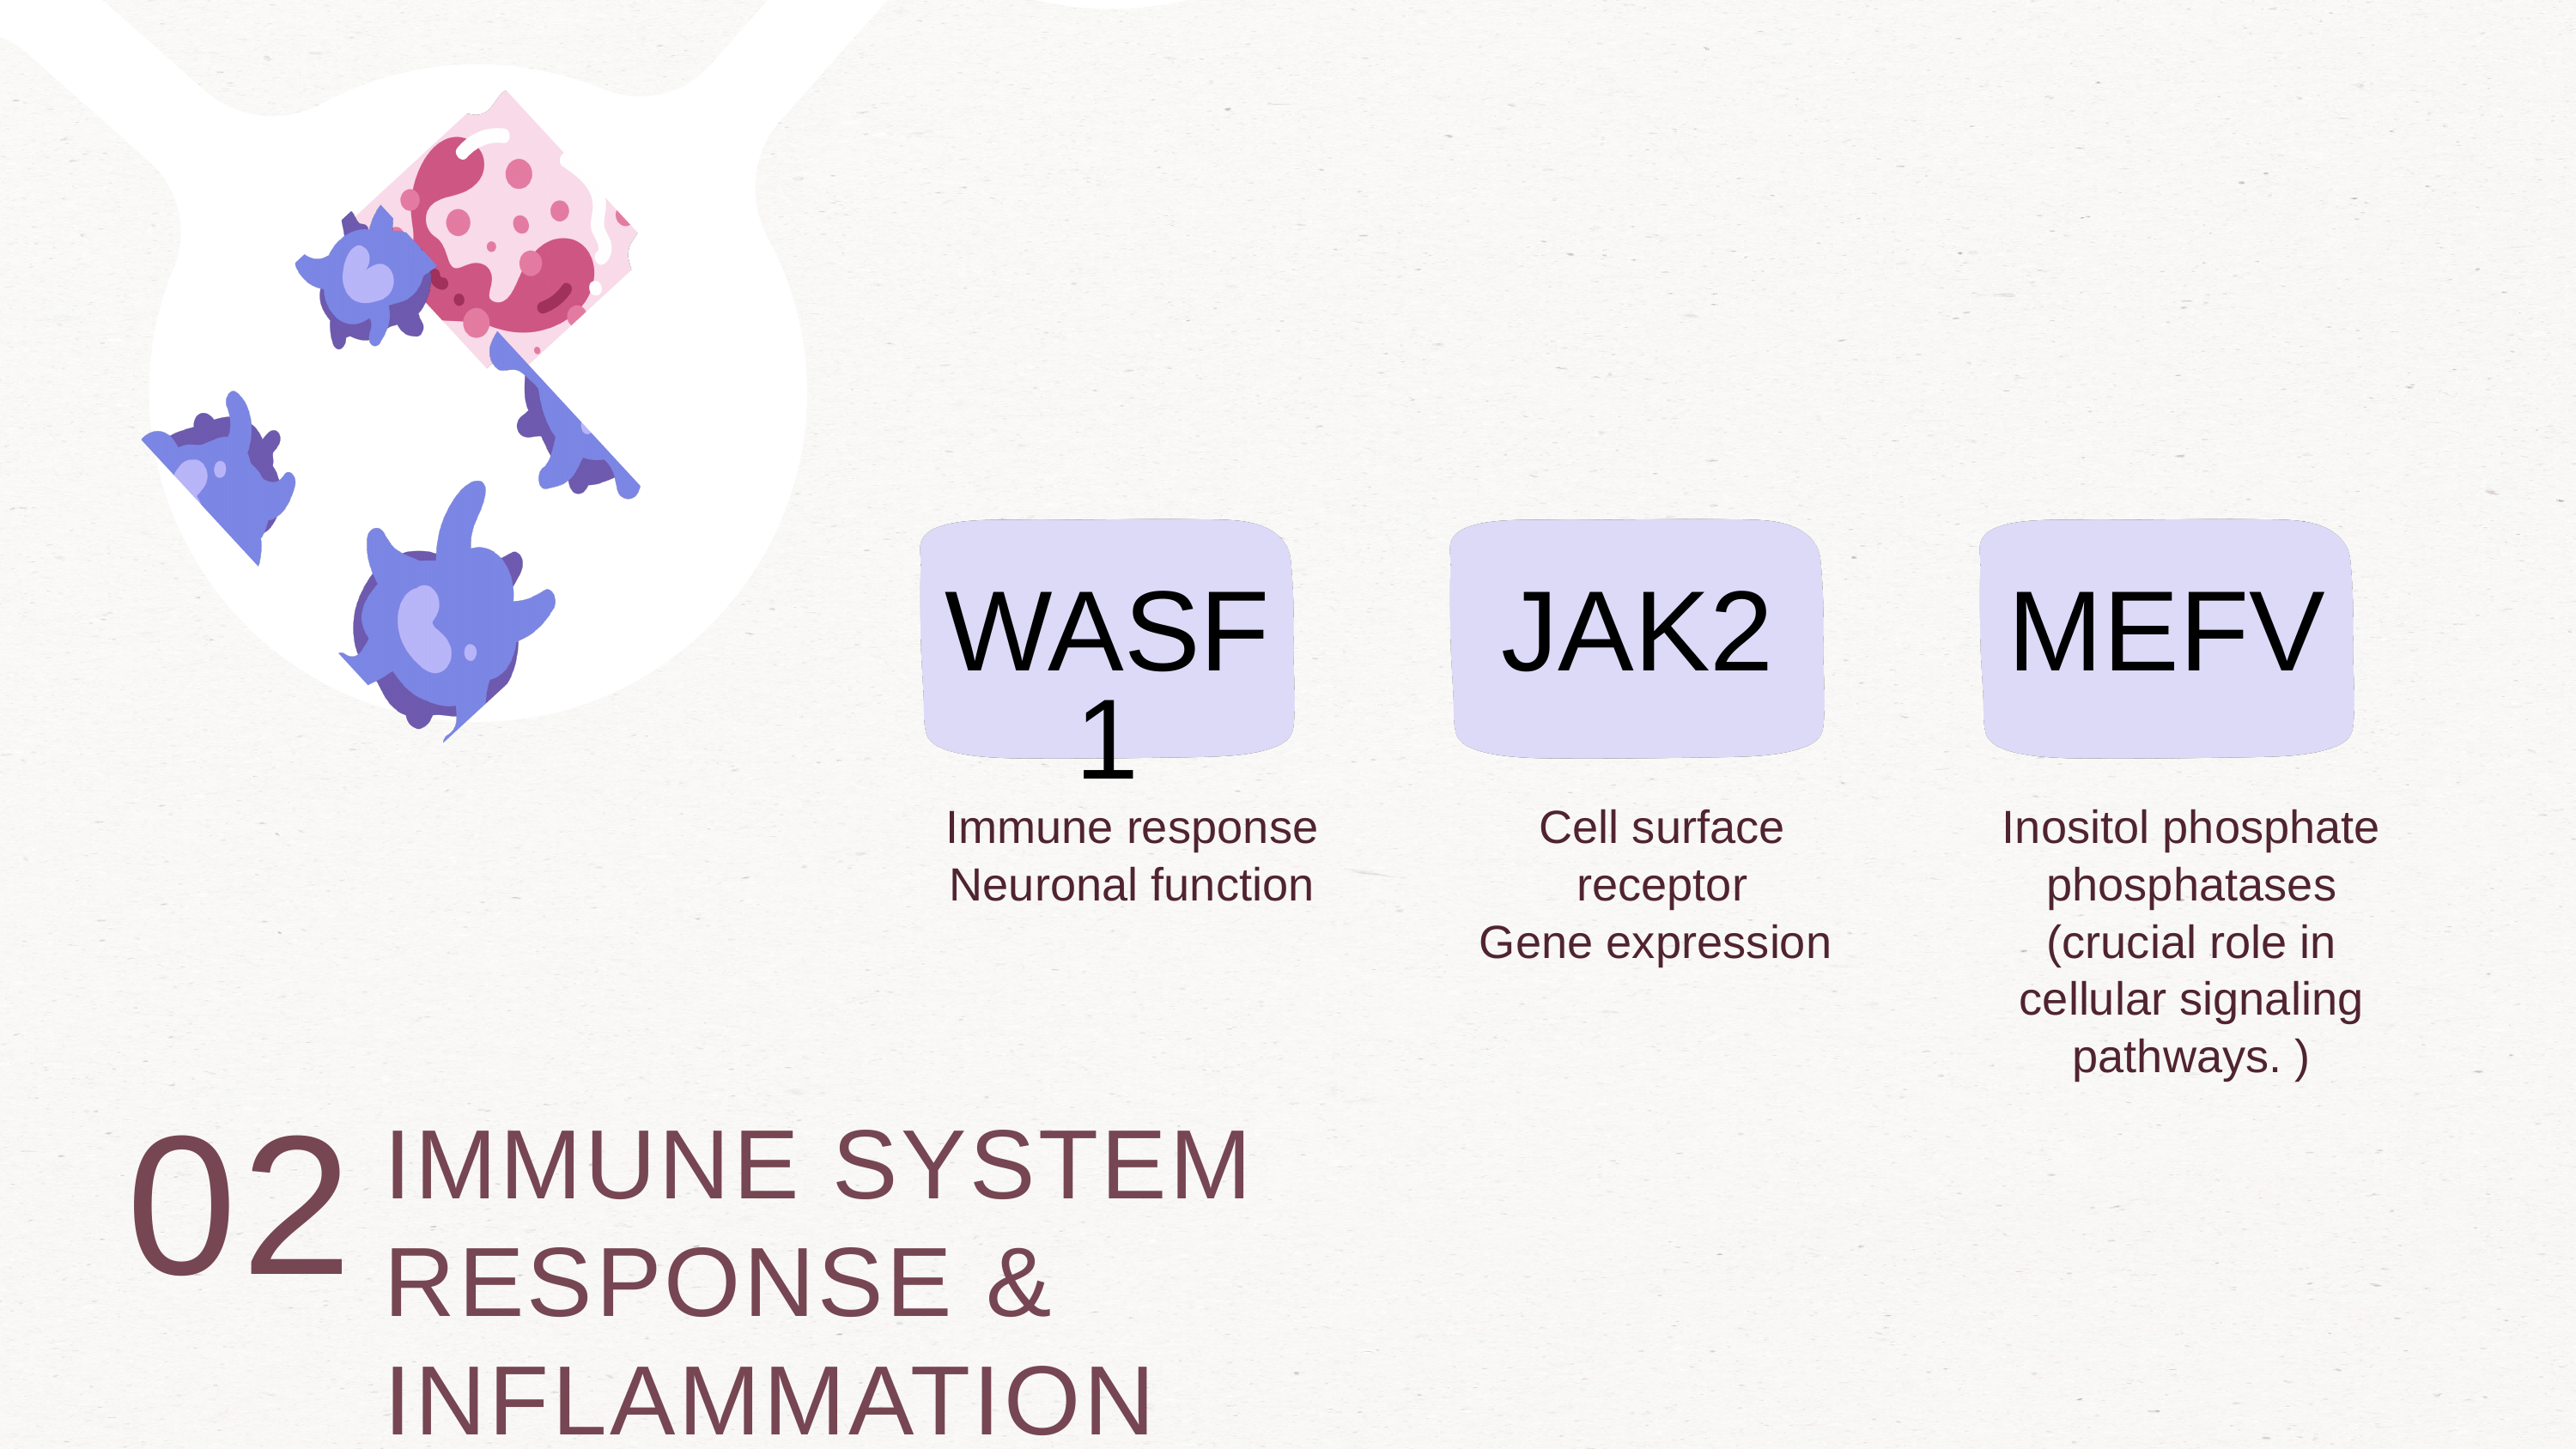

WASF1
Immune response
Neuronal function

JAK2
Cell surface receptor
Gene expression

MEFV
Inositol phosphate phosphatases (crucial role in cellular signaling pathways. )
IMMUNE SYSTEM RESPONSE & INFLAMMATION
02